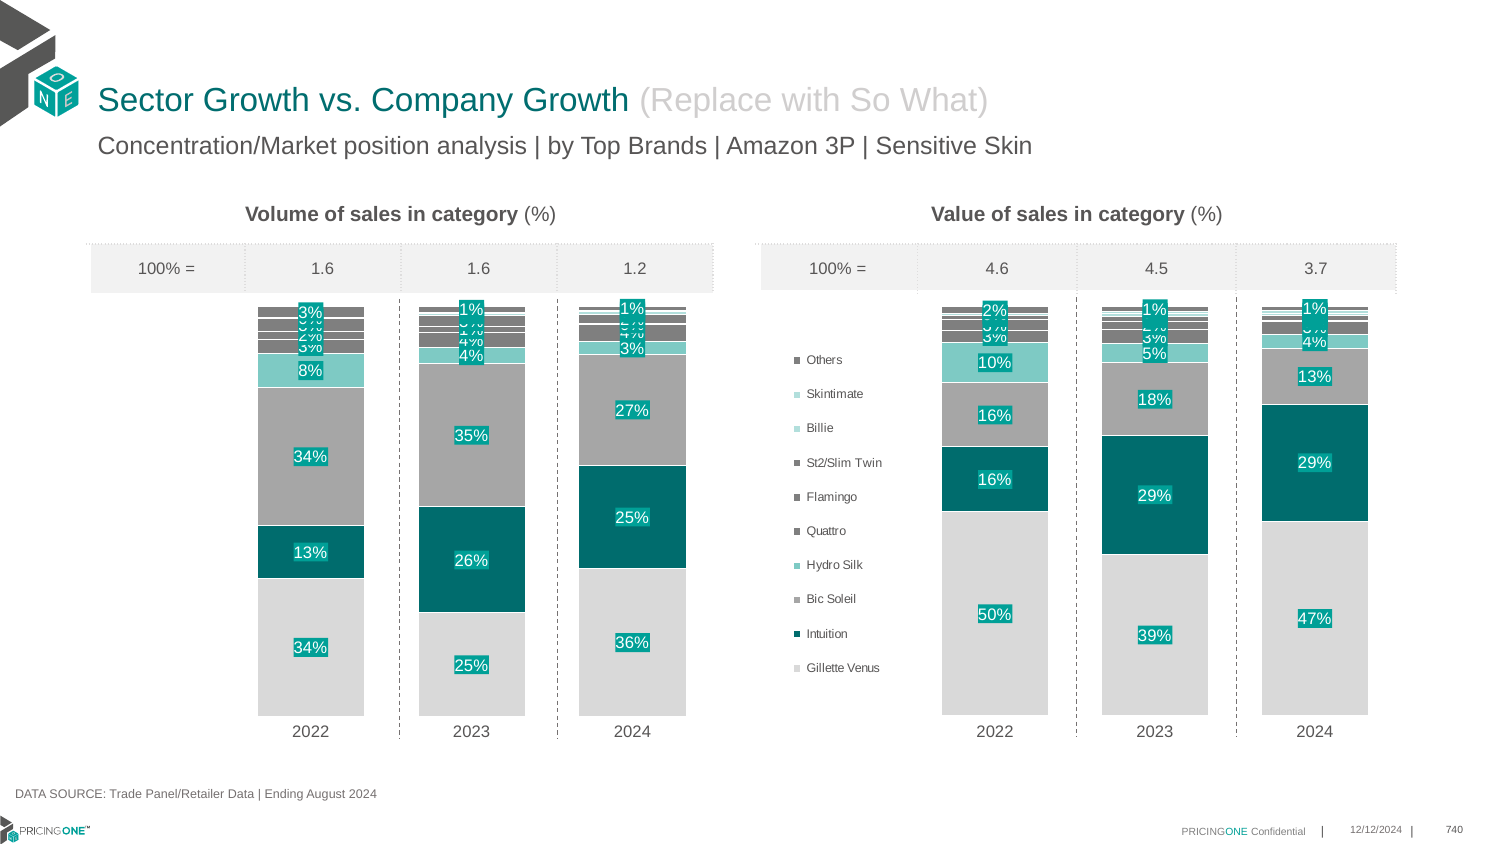

# Sector Growth vs. Company Growth (Replace with So What)
Concentration/Market position analysis | by Top Brands | Amazon 3P | Sensitive Skin
| Volume of sales in category (%) |  |  |  |
| --- | --- | --- | --- |
| 100% = | 1.6 | 1.6 | 1.2 |
| Value of sales in category (%) |  |  |  |
| --- | --- | --- | --- |
| 100% = | 4.6 | 4.5 | 3.7 |

### Chart

| Category | Gillette Venus | Intuition | Bic Soleil | Hydro Silk | Quattro | Flamingo | St2/Slim Twin | Billie | Skintimate | Others |
|---|---|---|---|---|---|---|---|---|---|---|
| 2022 | 0.3366712404207854 | 0.12813356606585583 | 0.33664323784454836 | 0.08320934414855055 | 0.03426084088625042 | 0.019435654746903383 | 0.03196027367851176 | 0.0 | 0.0022874993388280612 | 0.02739834286976624 |
| 2023 | 0.2520636218689584 | 0.2589993559719329 | 0.34925414919226355 | 0.03803940420343428 | 0.03780549124484056 | 0.013812529507720663 | 0.026289115188932295 | 0.006207595601945223 | 0.0031734805327321585 | 0.014355256687239956 |
| 2024 | 0.3599508184148917 | 0.2528241890274927 | 0.2692164014483993 | 0.033139020442024034 | 0.04054017279526062 | 0.0017944186652526822 | 0.02330600198408608 | 0.005313161516646614 | 0.004411828979366659 | 0.009503986726579578 |

### Chart

| Category | Gillette Venus | Intuition | Bic Soleil | Hydro Silk | Quattro | Flamingo | St2/Slim Twin | Billie | Skintimate | Others |
|---|---|---|---|---|---|---|---|---|---|---|
| 2022 | 0.49803803588884615 | 0.15793707240890537 | 0.15639872288128756 | 0.09877030425693847 | 0.029967424858425275 | 0.02557866845309947 | 0.011514882919488304 | 0.0 | 0.0029571030928128073 | 0.018837785240196574 |
| 2023 | 0.3946564221307546 | 0.28971082033233775 | 0.17681279986930937 | 0.04669482315923305 | 0.03428720332692902 | 0.02069120430710879 | 0.011938172319865333 | 0.0073460212159201085 | 0.004599031894907682 | 0.013263501443634335 |
| 2024 | 0.47484214481287773 | 0.28564222617394147 | 0.13492930803287817 | 0.03573097626187356 | 0.03223359568459173 | 0.0018832468735702512 | 0.011156063280584971 | 0.006345290464995929 | 0.005690639278743986 | 0.011546509135942231 |
DATA SOURCE: Trade Panel/Retailer Data | Ending August 2024

12/12/2024
740